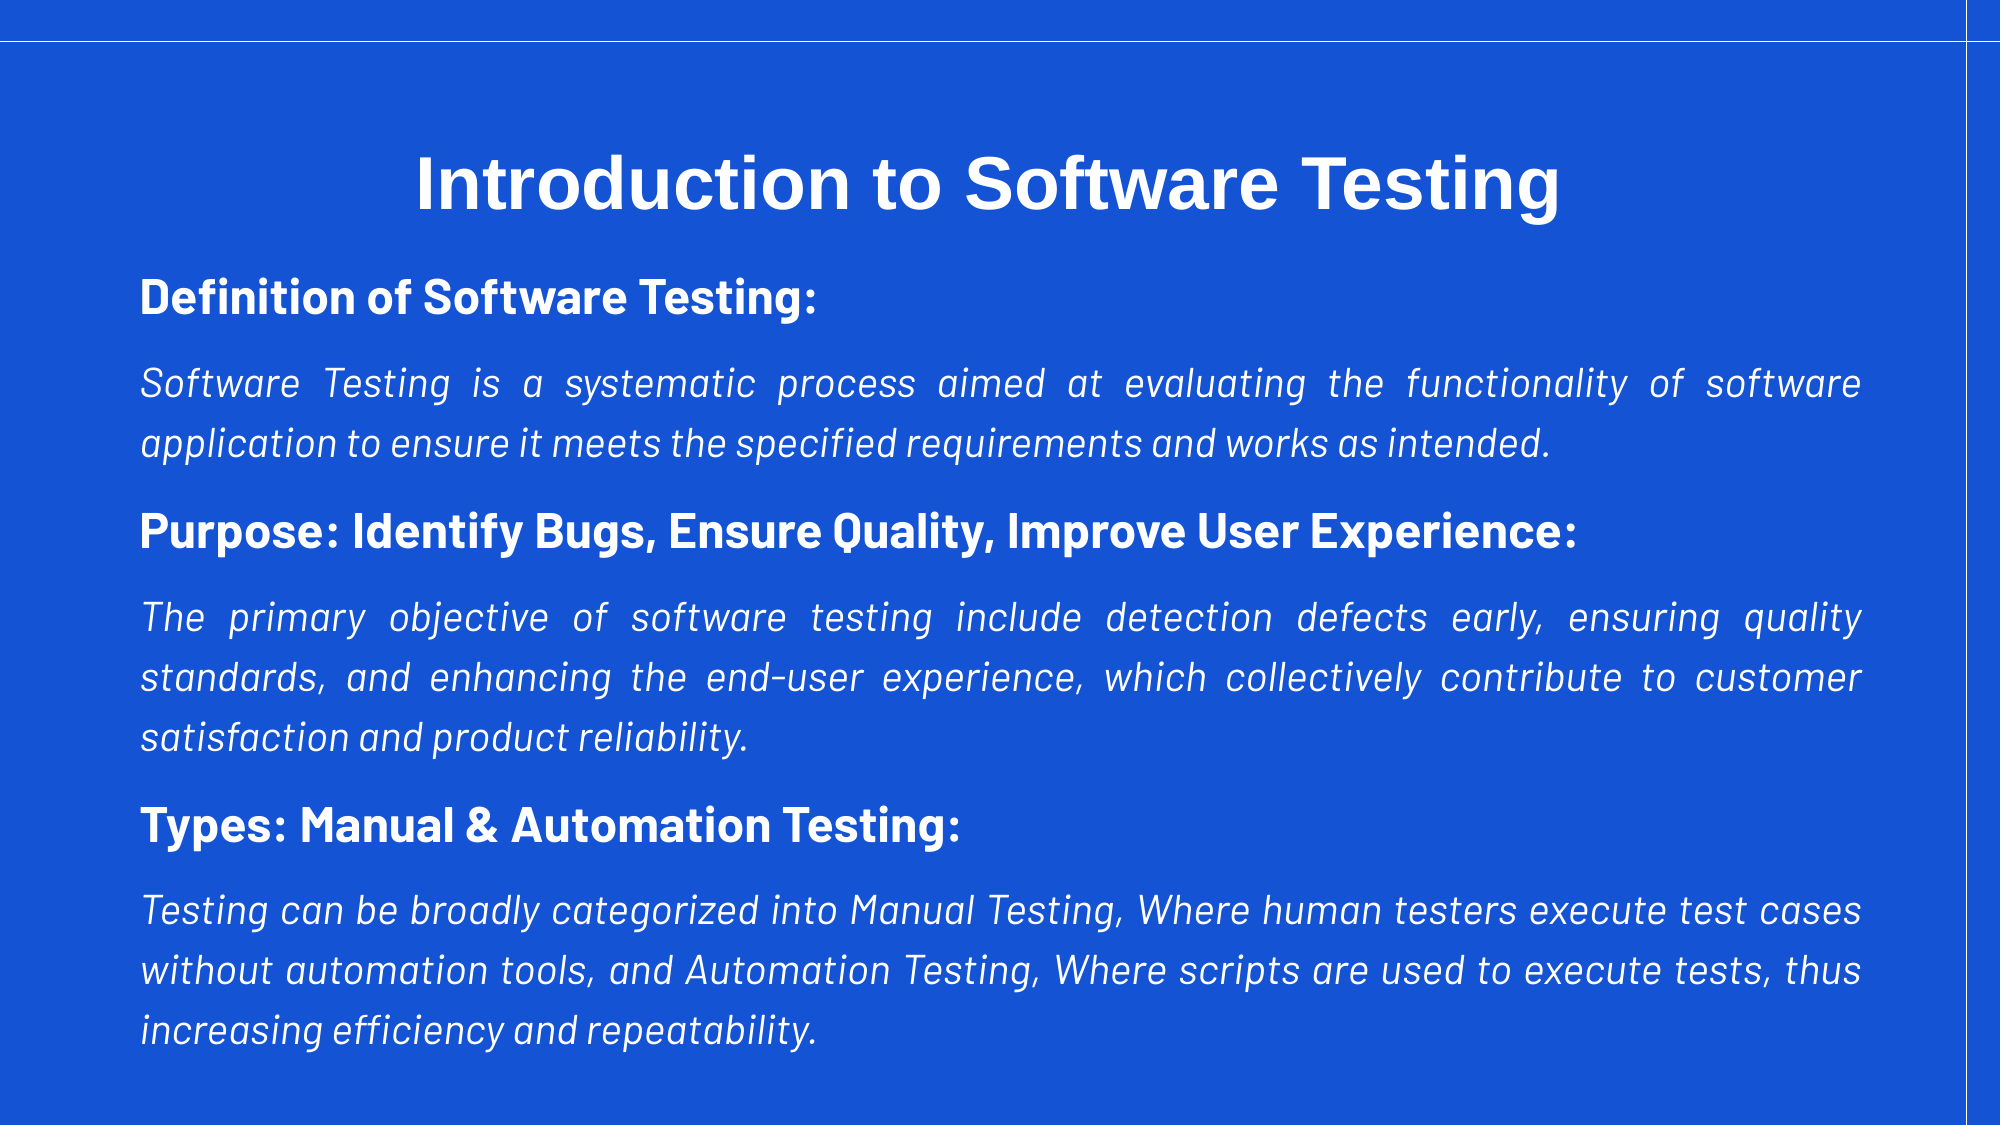

# Introduction to Software Testing
Definition of Software Testing:
Software Testing is a systematic process aimed at evaluating the functionality of software application to ensure it meets the specified requirements and works as intended.
Purpose: Identify Bugs, Ensure Quality, Improve User Experience:
The primary objective of software testing include detection defects early, ensuring quality standards, and enhancing the end-user experience, which collectively contribute to customer satisfaction and product reliability.
Types: Manual & Automation Testing:
Testing can be broadly categorized into Manual Testing, Where human testers execute test cases without automation tools, and Automation Testing, Where scripts are used to execute tests, thus increasing efficiency and repeatability.